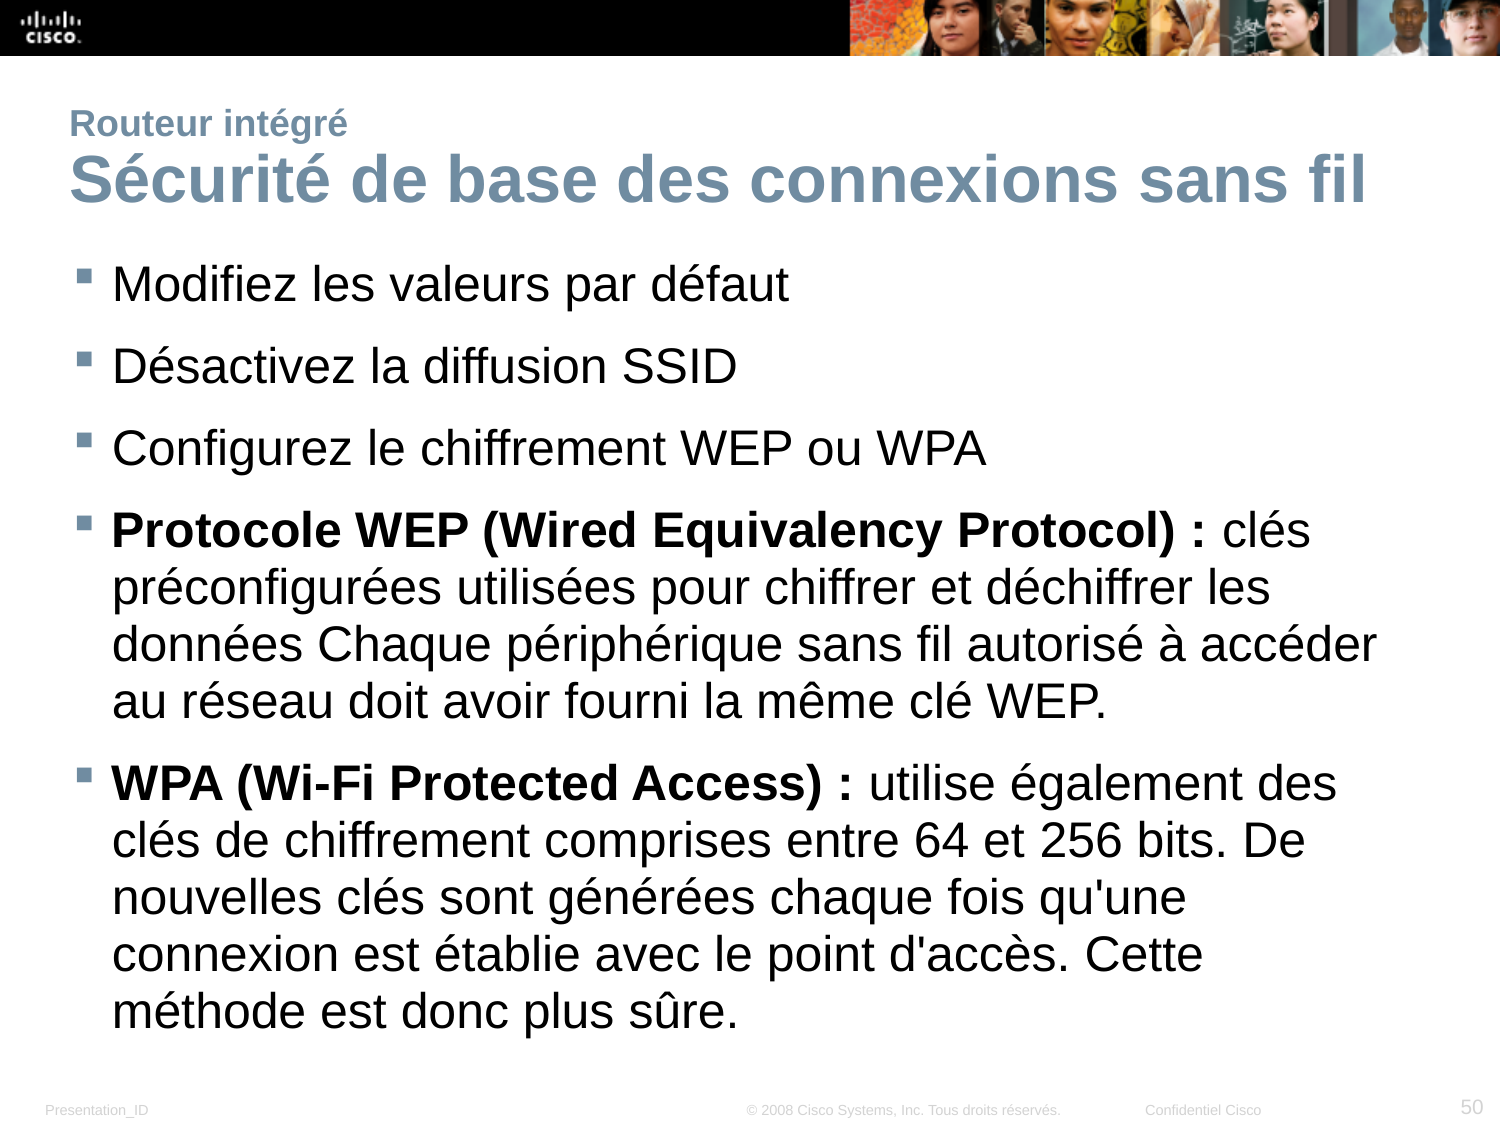

# Routeur intégré Sécurité de base des connexions sans fil
Modifiez les valeurs par défaut
Désactivez la diffusion SSID
Configurez le chiffrement WEP ou WPA
Protocole WEP (Wired Equivalency Protocol) : clés préconfigurées utilisées pour chiffrer et déchiffrer les données Chaque périphérique sans fil autorisé à accéder au réseau doit avoir fourni la même clé WEP.
WPA (Wi-Fi Protected Access) : utilise également des clés de chiffrement comprises entre 64 et 256 bits. De nouvelles clés sont générées chaque fois qu'une connexion est établie avec le point d'accès. Cette méthode est donc plus sûre.